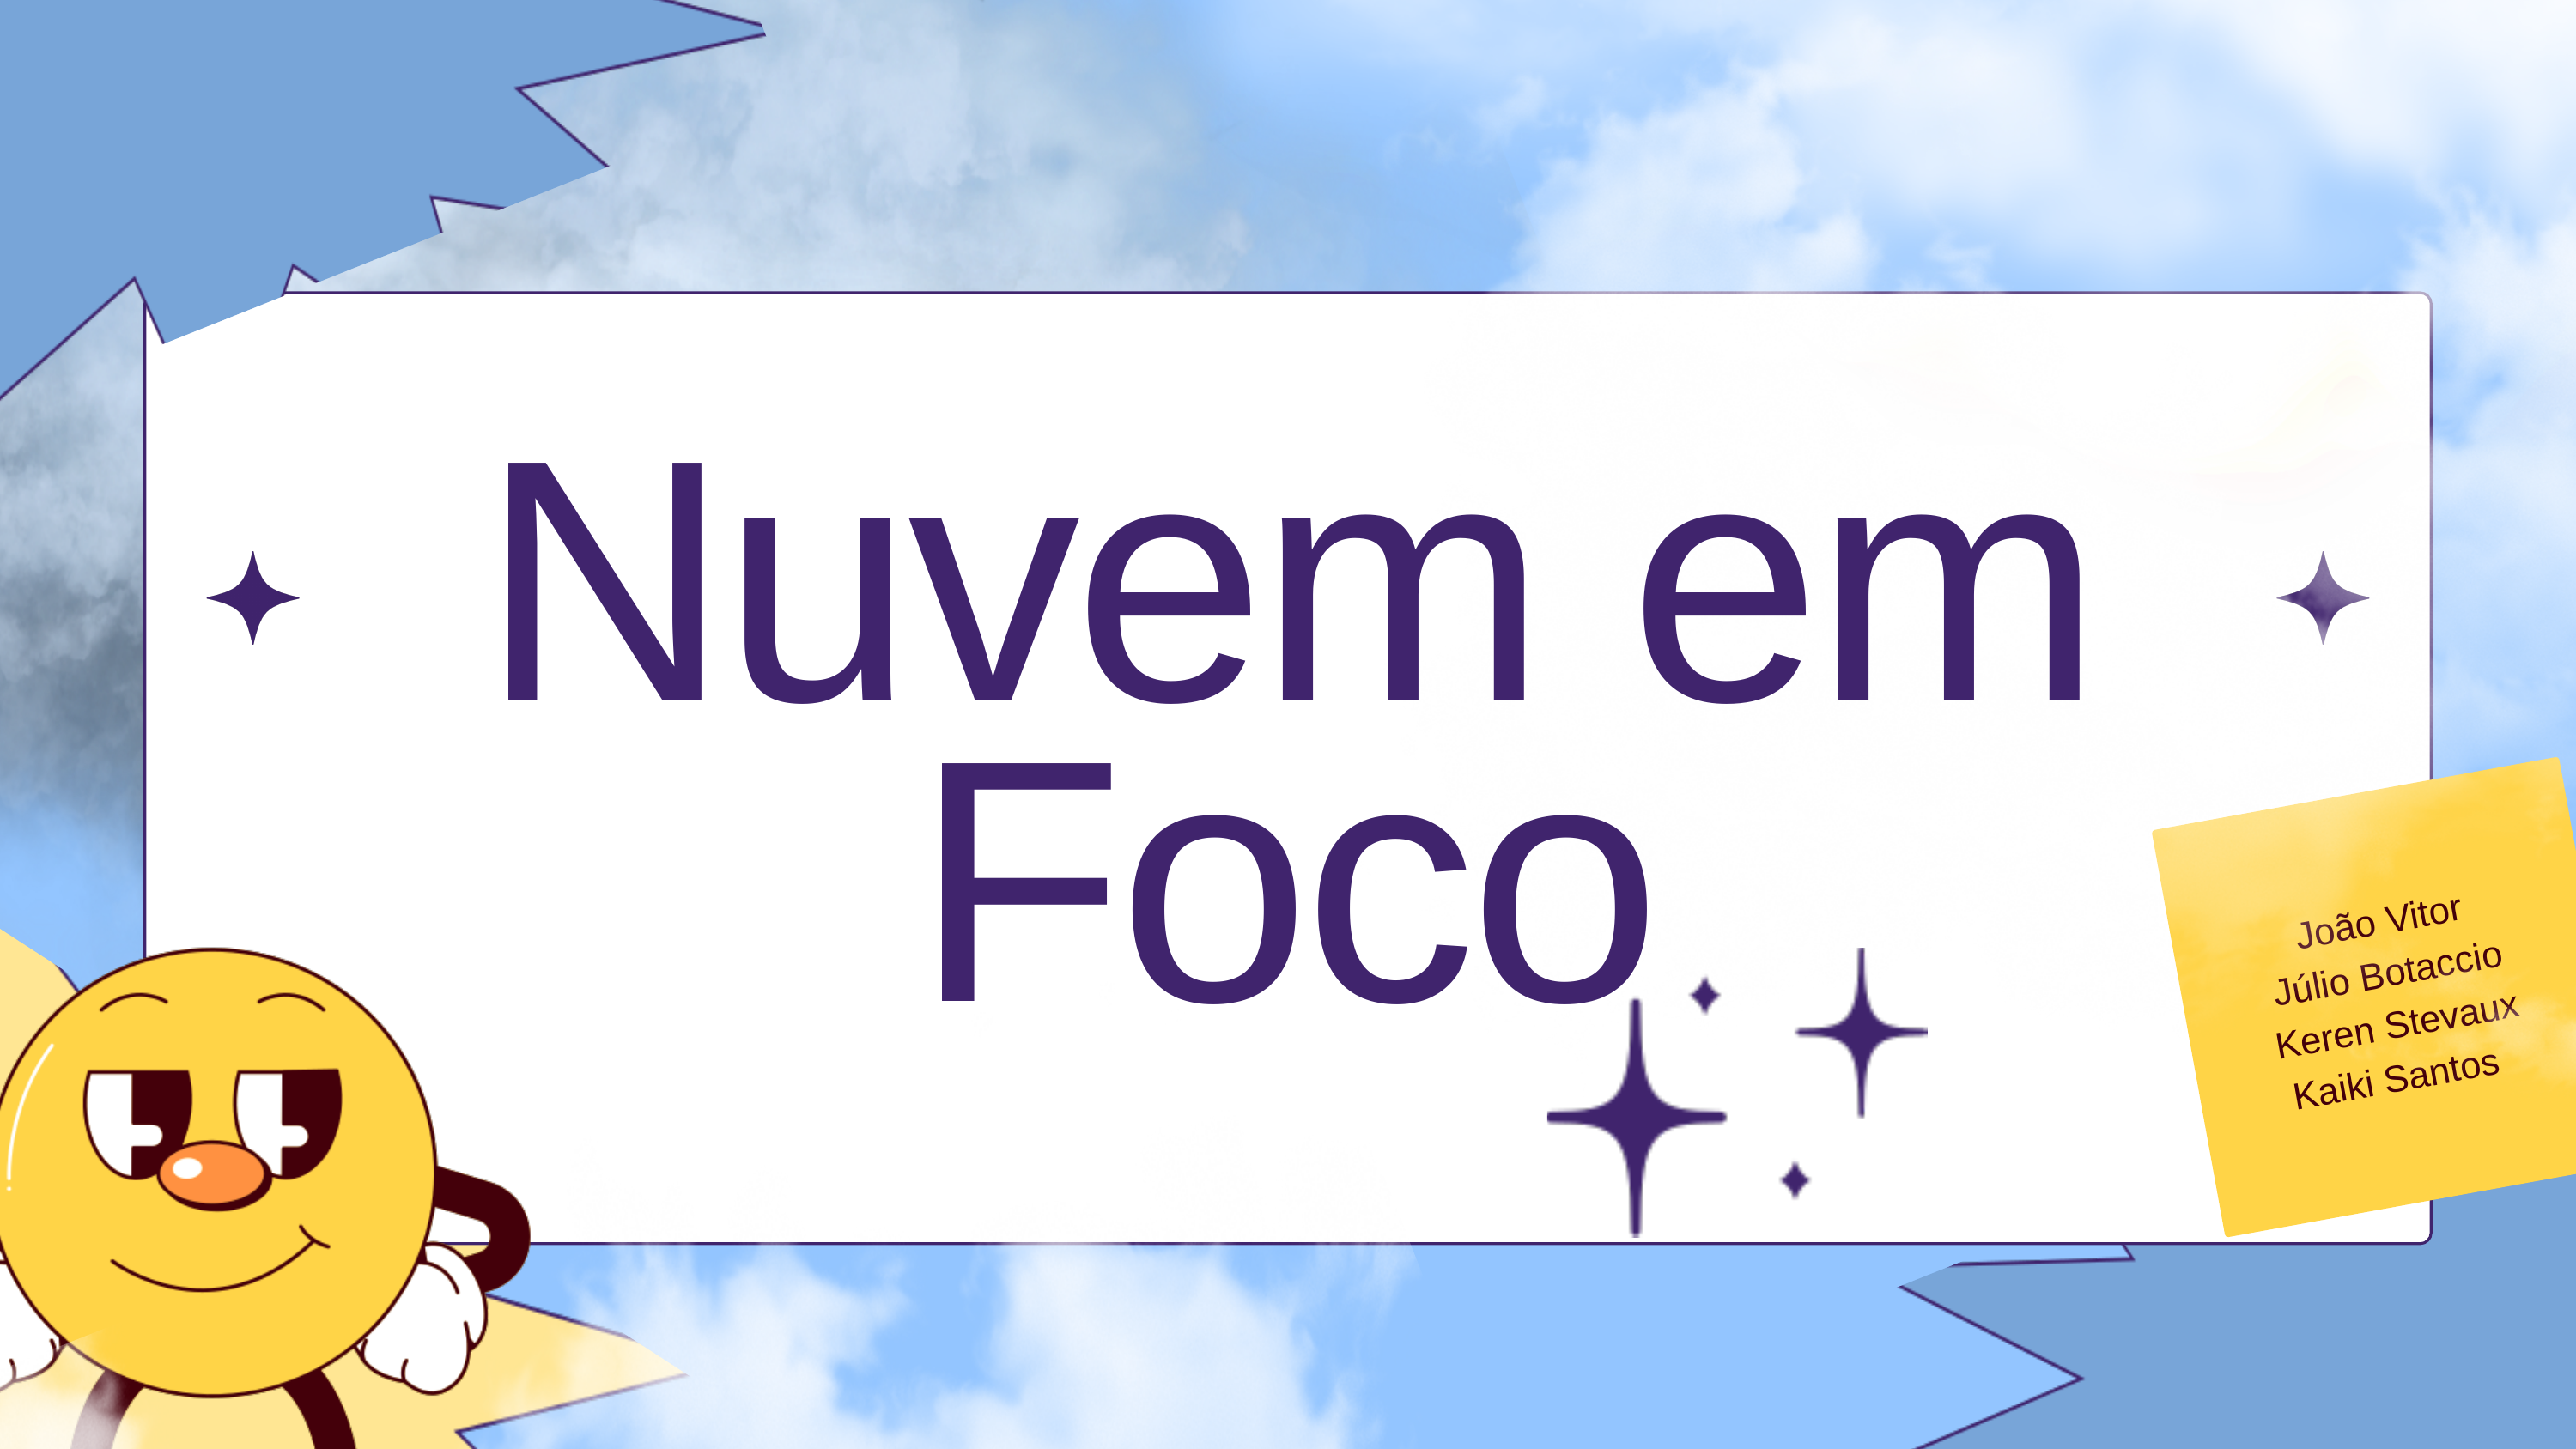

Nuvem em Foco

João Vitor
Júlio Botaccio
Keren Stevaux
Kaiki Santos